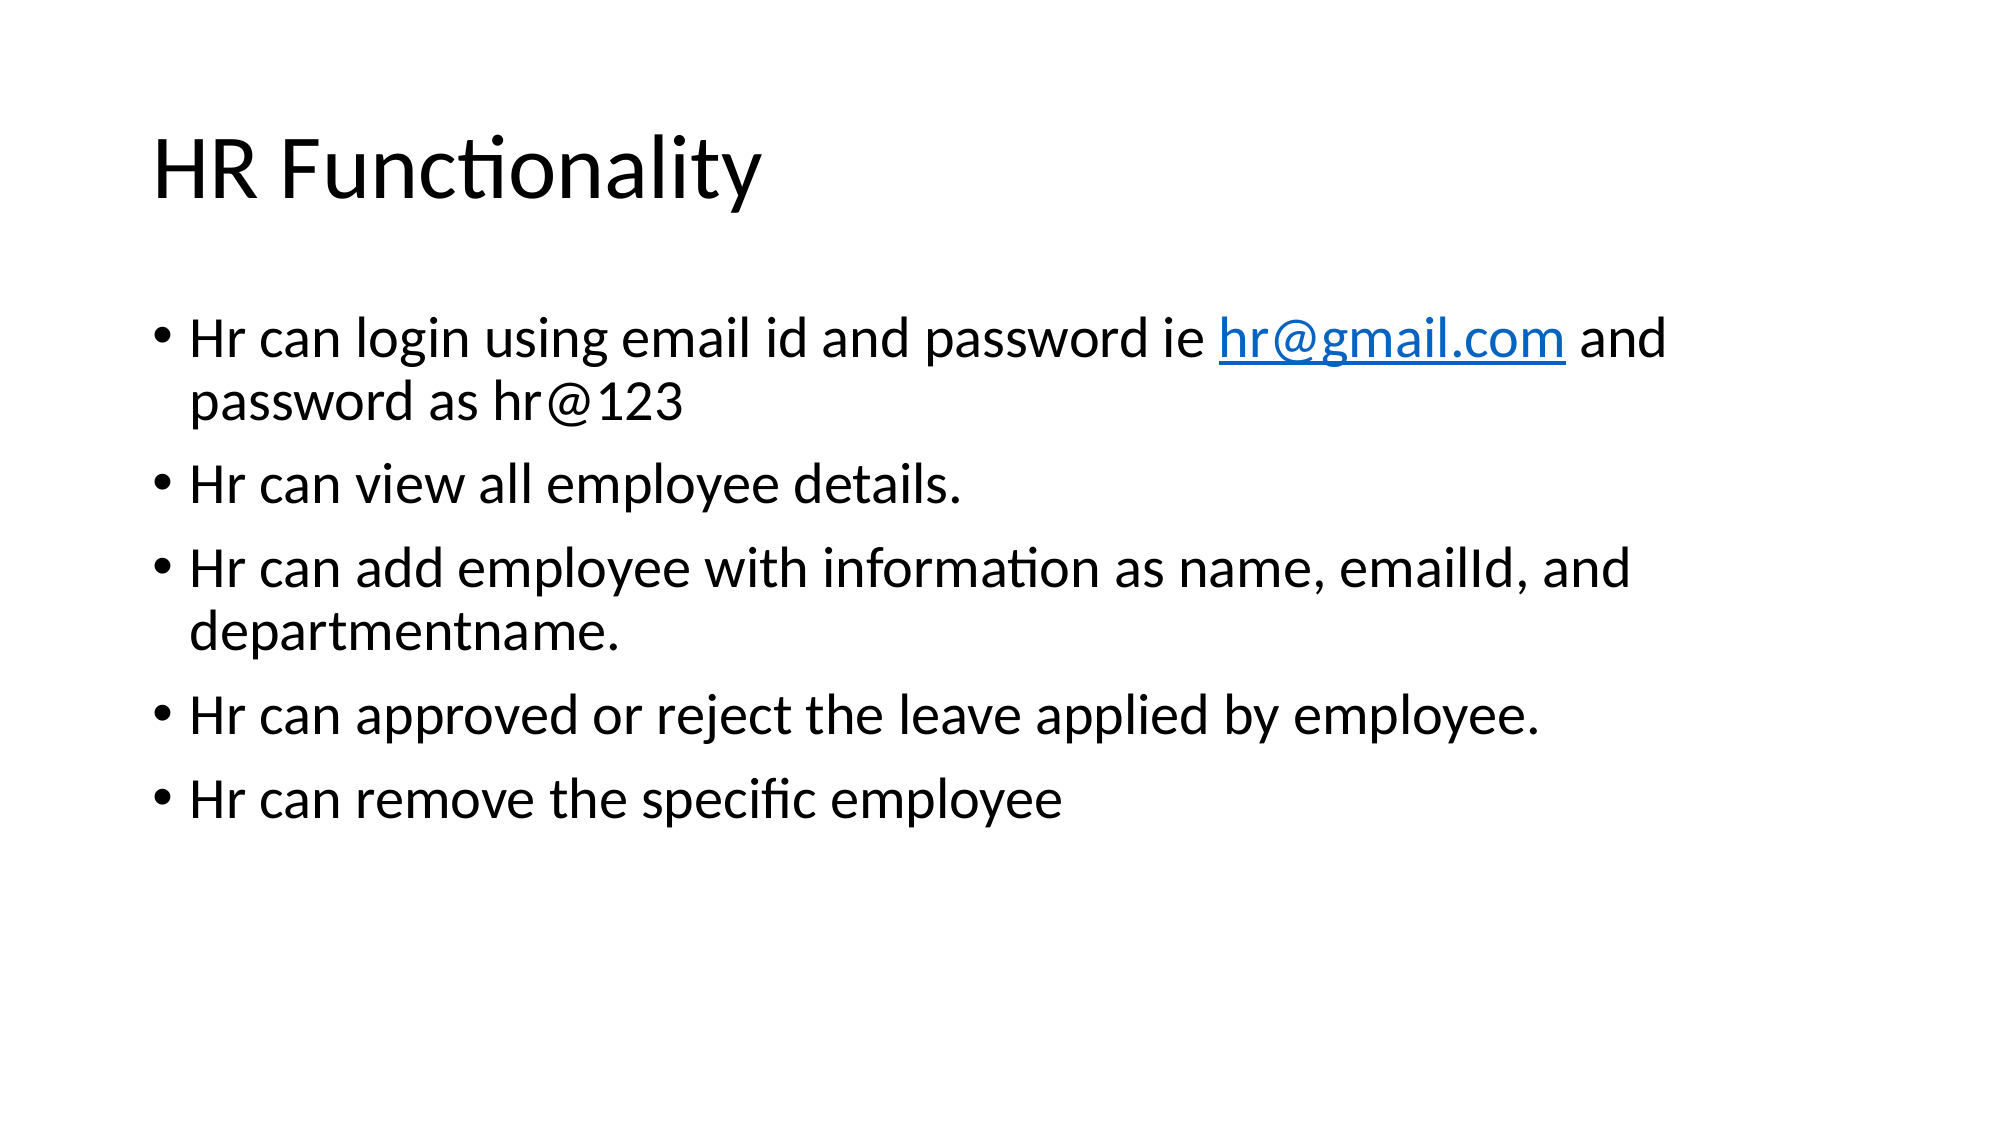

# HR Functionality
Hr can login using email id and password ie hr@gmail.com and password as hr@123
Hr can view all employee details.
Hr can add employee with information as name, emailId, and departmentname.
Hr can approved or reject the leave applied by employee.
Hr can remove the specific employee